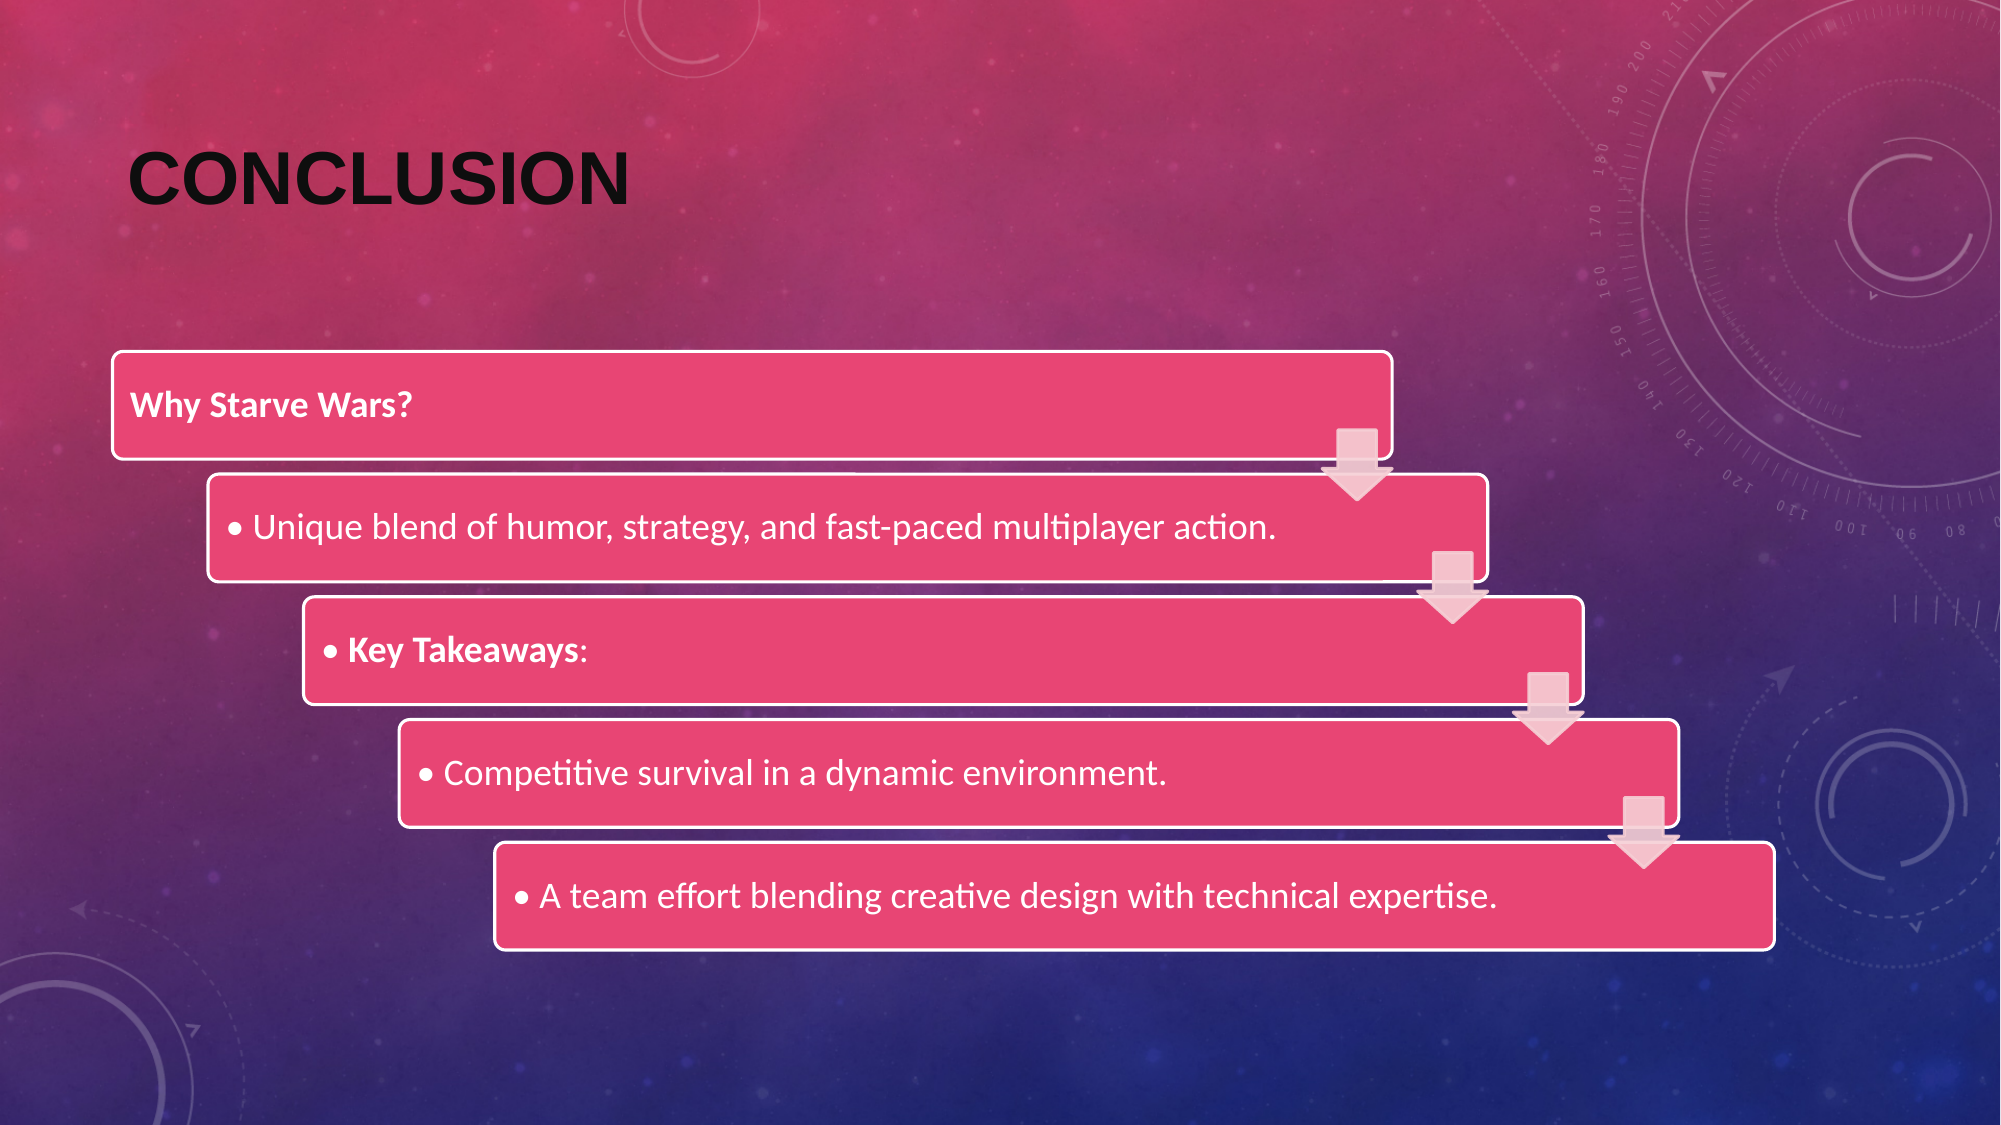

# Conclusion
Why Starve Wars?
• Unique blend of humor, strategy, and fast-paced multiplayer action.
• Key Takeaways:
• Competitive survival in a dynamic environment.
• A team effort blending creative design with technical expertise.